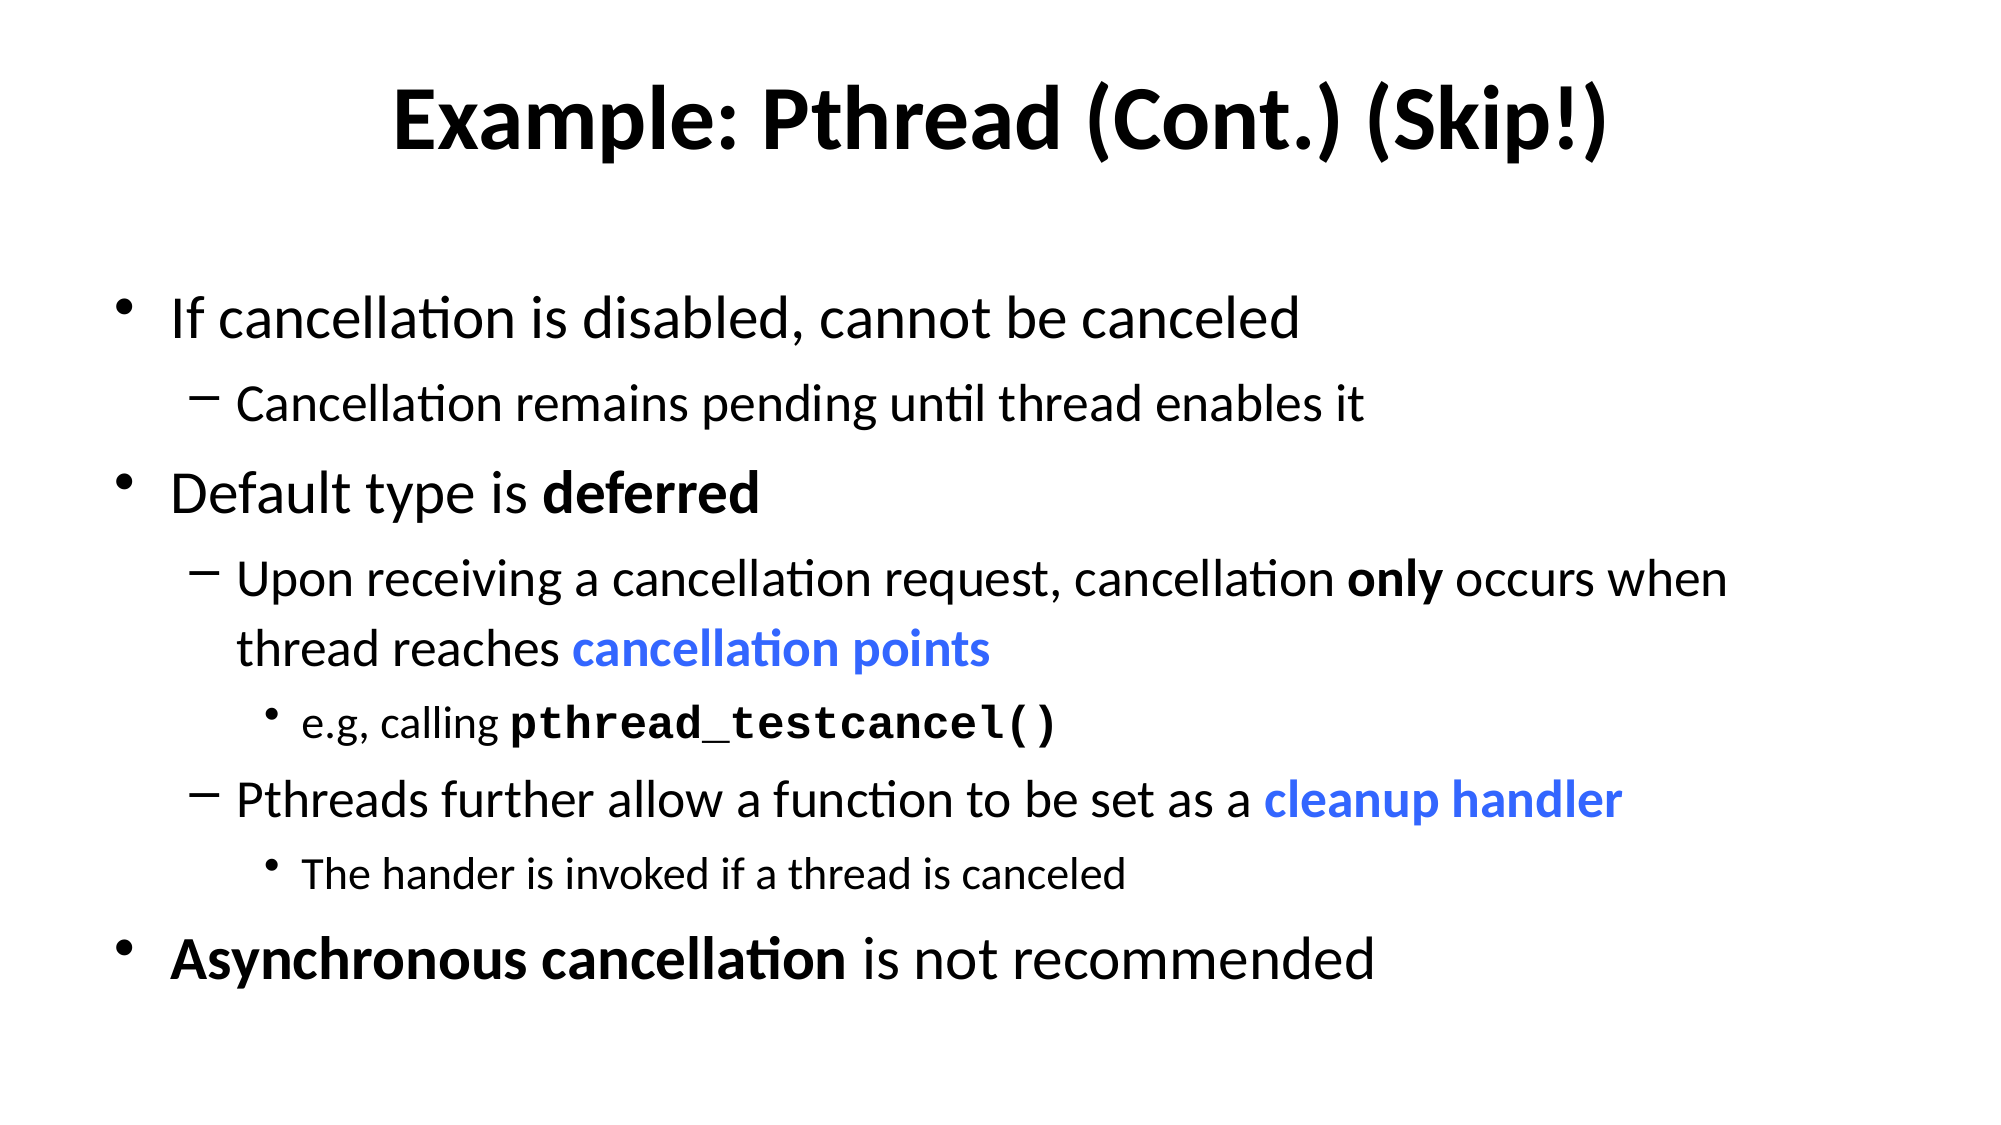

# Example: Pthread (Cont.) (Skip!)
If cancellation is disabled, cannot be canceled
Cancellation remains pending until thread enables it
Default type is deferred
Upon receiving a cancellation request, cancellation only occurs when thread reaches cancellation points
e.g, calling pthread_testcancel()
Pthreads further allow a function to be set as a cleanup handler
The hander is invoked if a thread is canceled
Asynchronous cancellation is not recommended